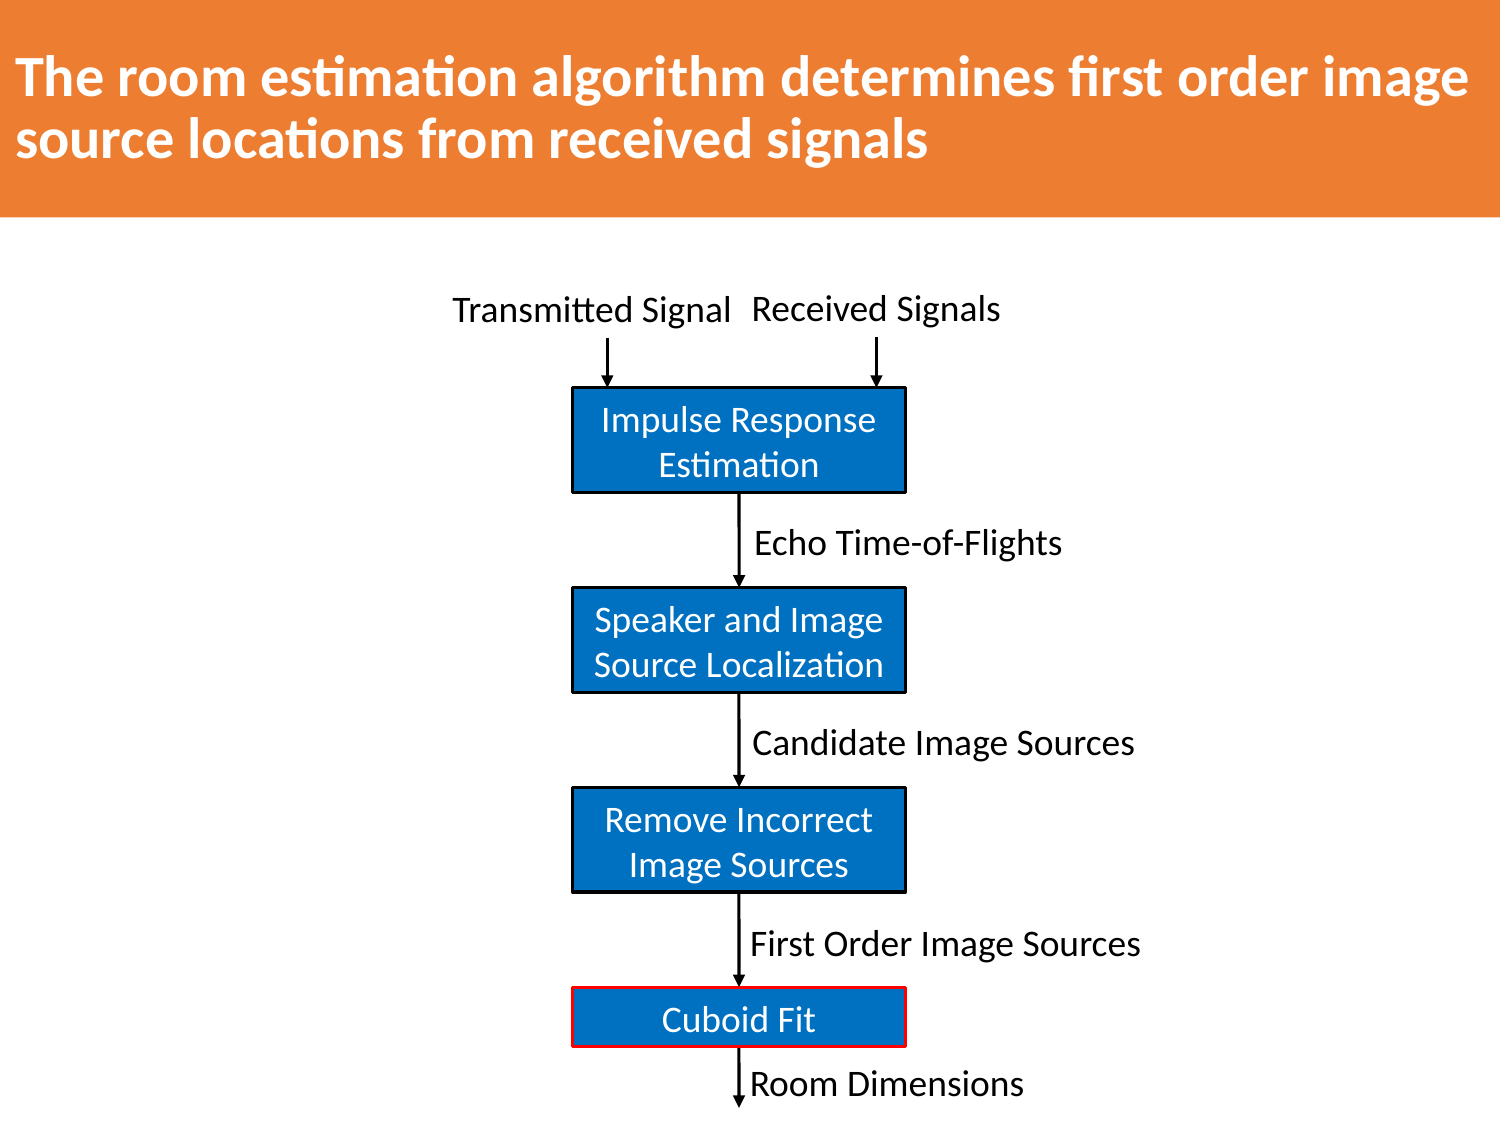

# The room estimation algorithm determines first order image source locations from received signals
Received Signals
Transmitted Signal
Impulse Response Estimation
Echo Time-of-Flights
Speaker and Image Source Localization
Candidate Image Sources
Remove Incorrect Image Sources
First Order Image Sources
Cuboid Fit
Room Dimensions